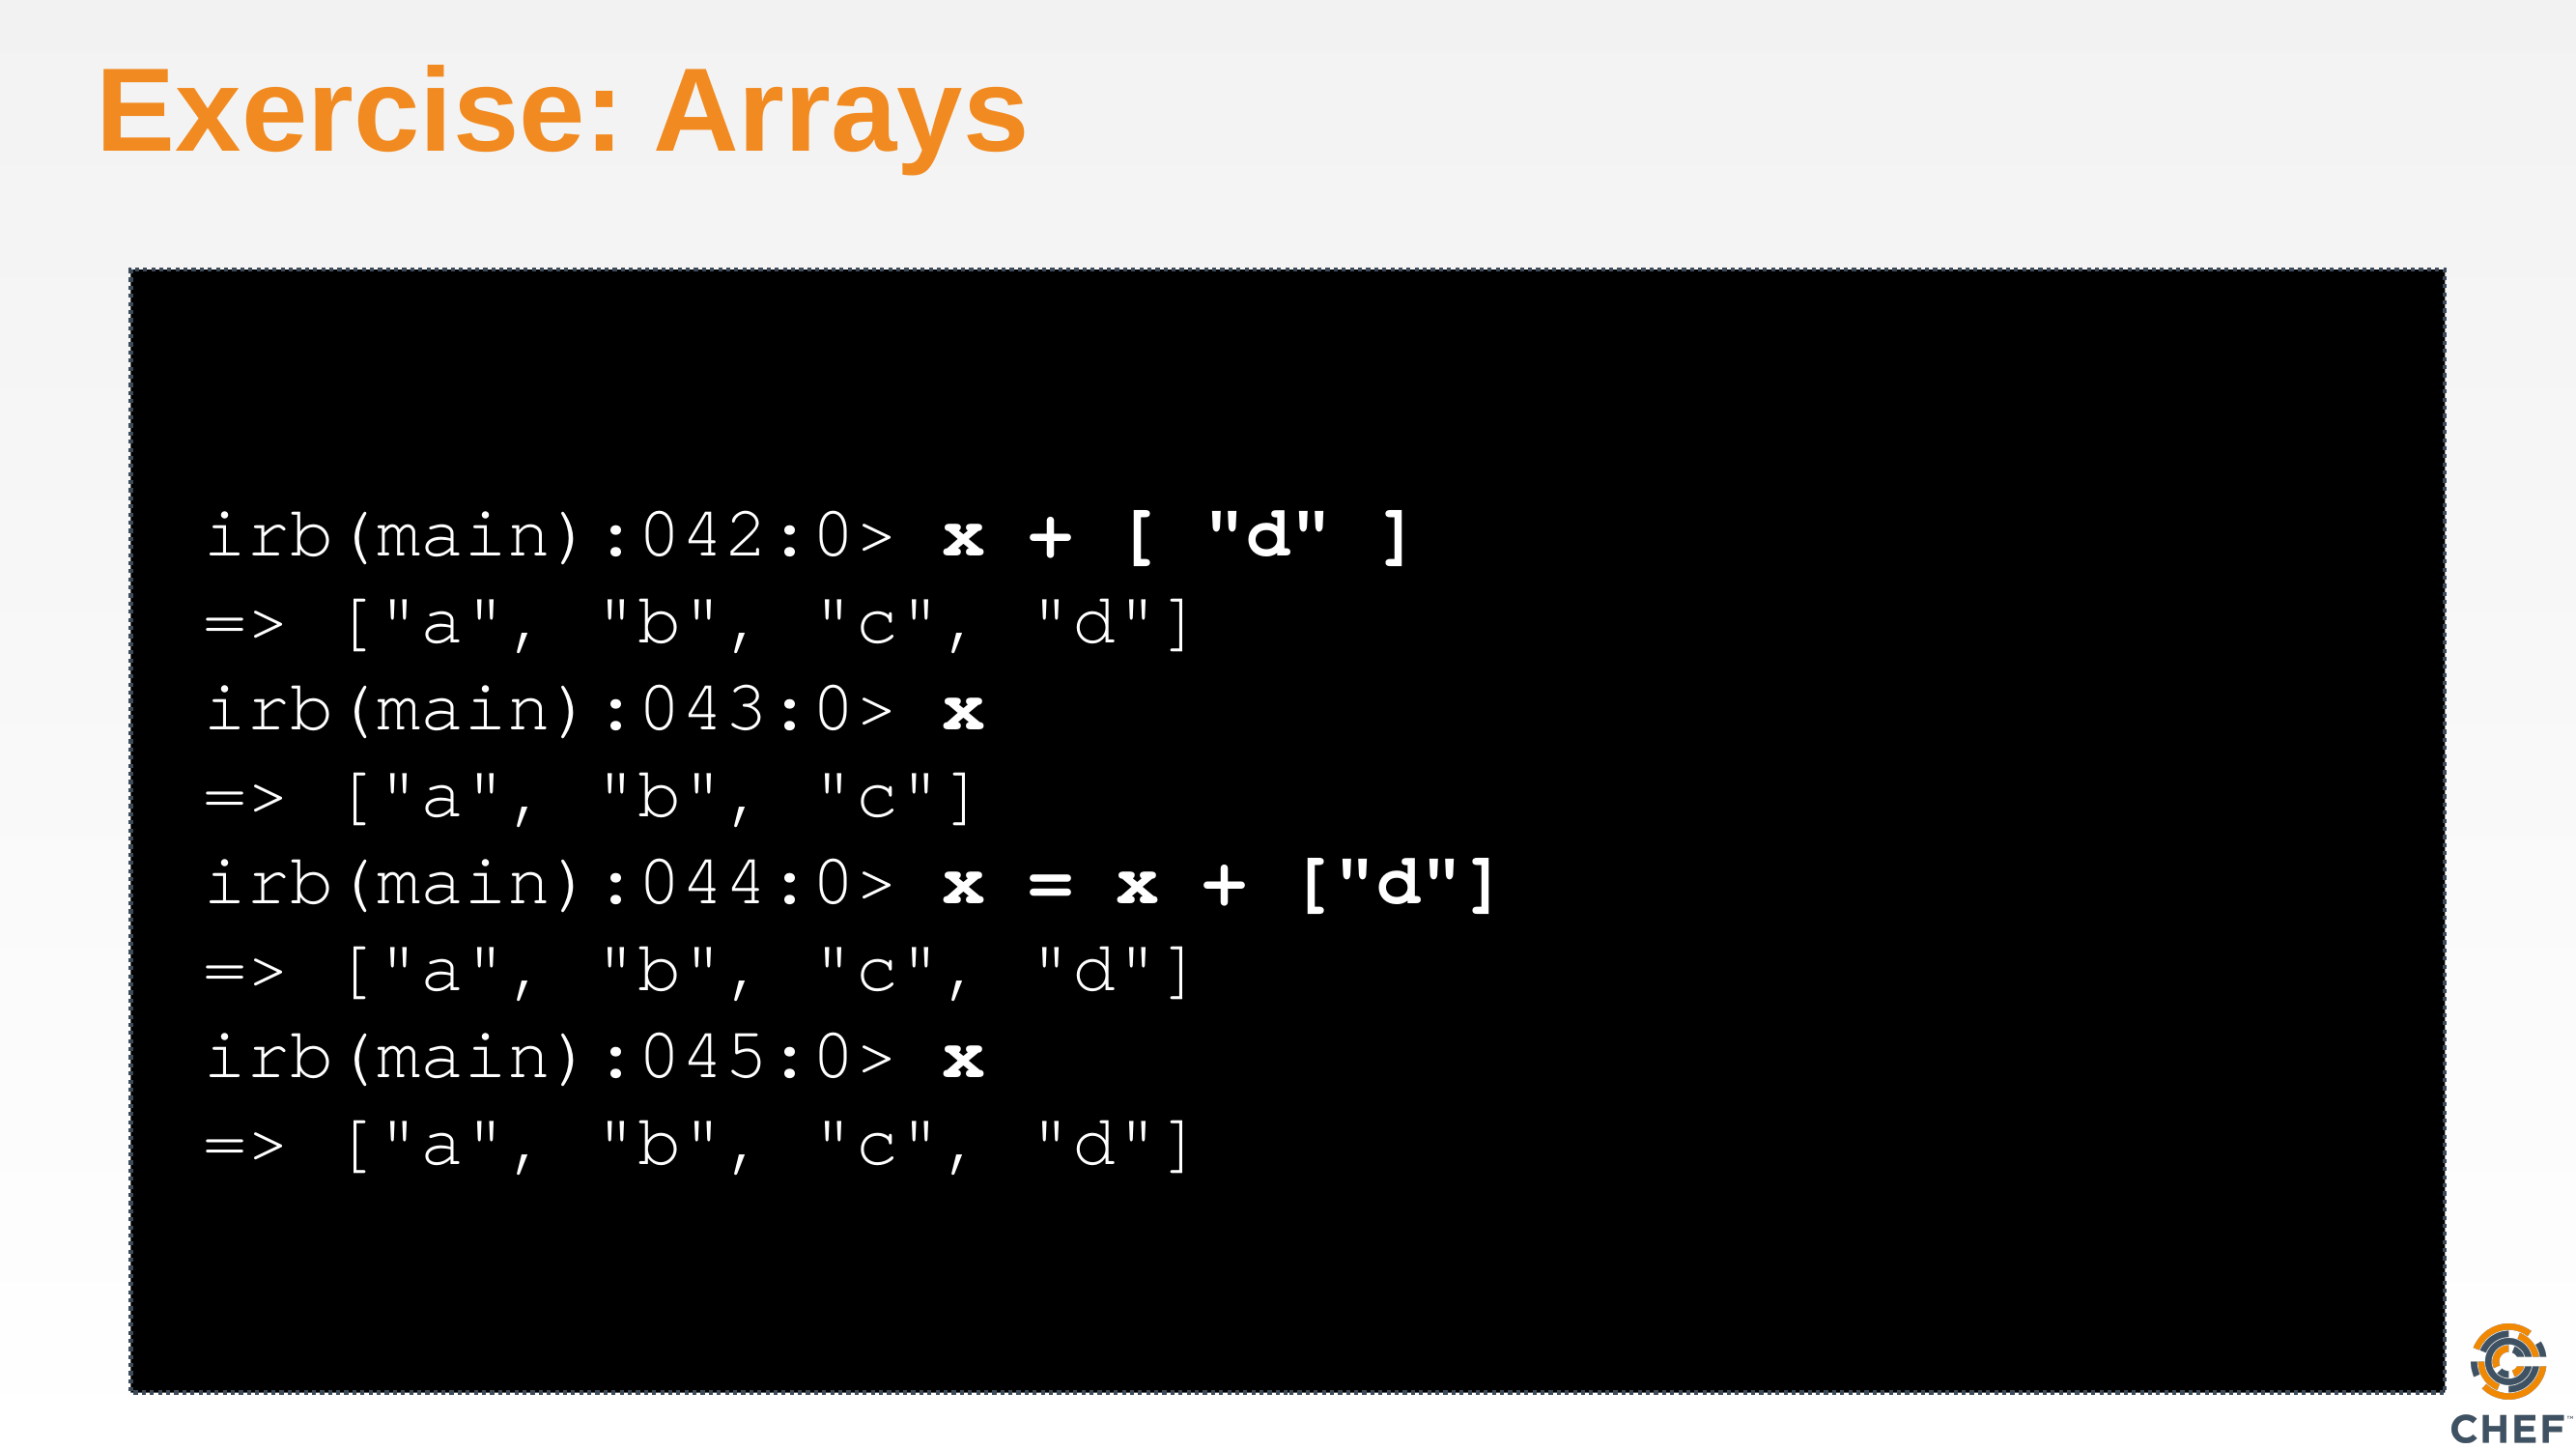

# Exercise: Arrays
irb(main):042:0> x + [ "d" ]
=> ["a", "b", "c", "d"]
irb(main):043:0> x
=> ["a", "b", "c"]
irb(main):044:0> x = x + ["d"]
=> ["a", "b", "c", "d"]
irb(main):045:0> x
=> ["a", "b", "c", "d"]